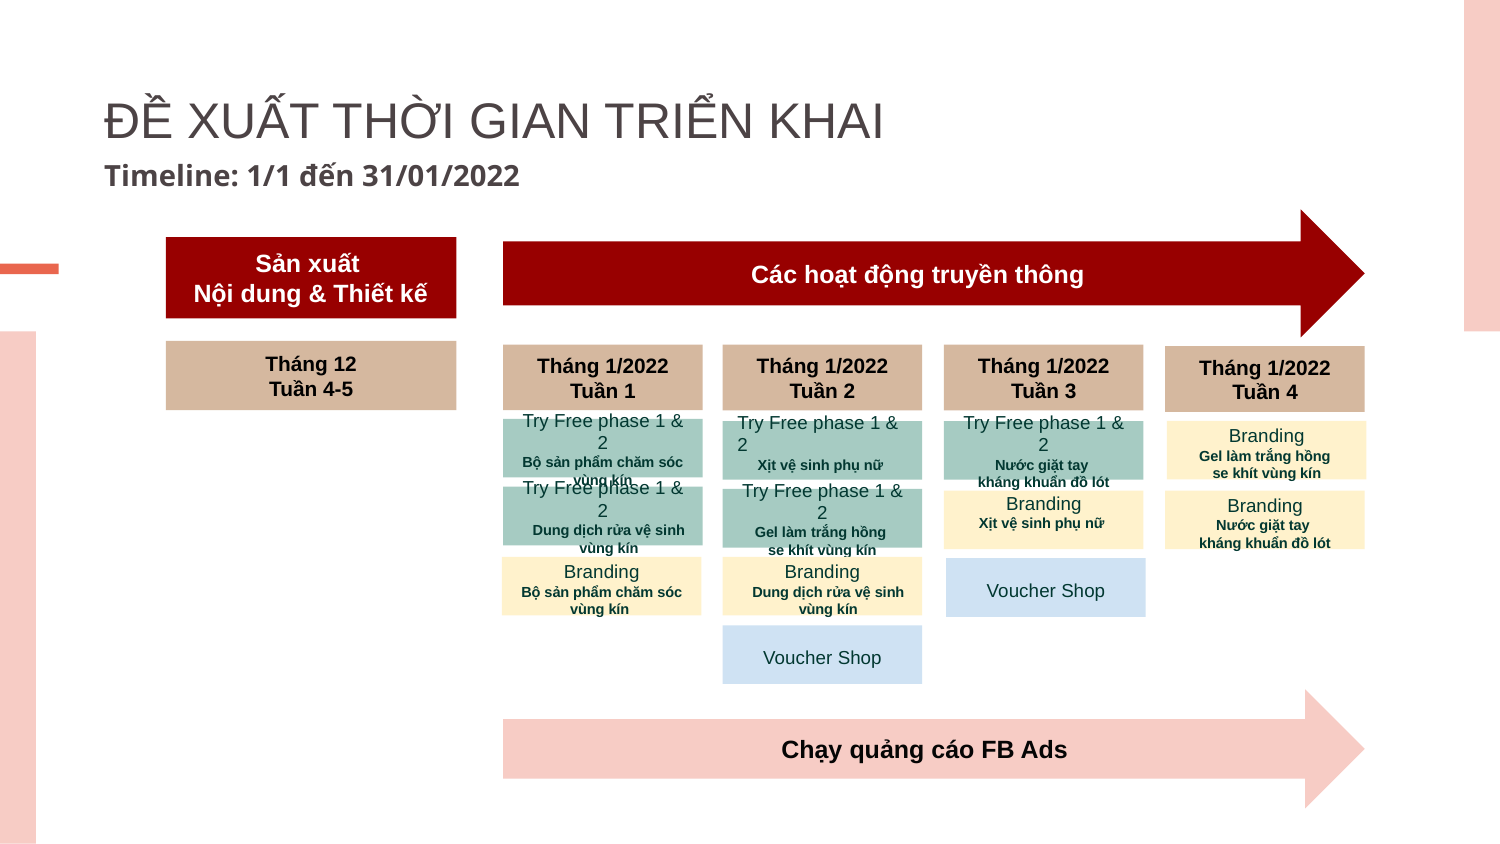

ĐỀ XUẤT THỜI GIAN TRIỂN KHAI
Timeline: 1/1 đến 31/01/2022
Các hoạt động truyền thông
Sản xuất
Nội dung & Thiết kế
Tháng 12
Tuần 4-5
Tháng 1/2022
Tuần 1
Tháng 1/2022
Tuần 2
Tháng 1/2022
Tuần 3
Tháng 1/2022
Tuần 4
Try Free phase 1 & 2
Bộ sản phẩm chăm sóc vùng kín

Branding
Gel làm trắng hồng
se khít vùng kín

Try Free phase 1 & 2
Xịt vệ sinh phụ nữ

Try Free phase 1 & 2
Nước giặt tay
kháng khuẩn đồ lót

Try Free phase 1 & 2
Dung dịch rửa vệ sinh vùng kín
Try Free phase 1 & 2
Gel làm trắng hồng
se khít vùng kín
Branding
Xịt vệ sinh phụ nữ

Branding
Nước giặt tay
kháng khuẩn đồ lót

Branding
Bộ sản phẩm chăm sóc vùng kín

Branding
Dung dịch rửa vệ sinh vùng kín

Voucher Shop

Voucher Shop

Chạy quảng cáo FB Ads